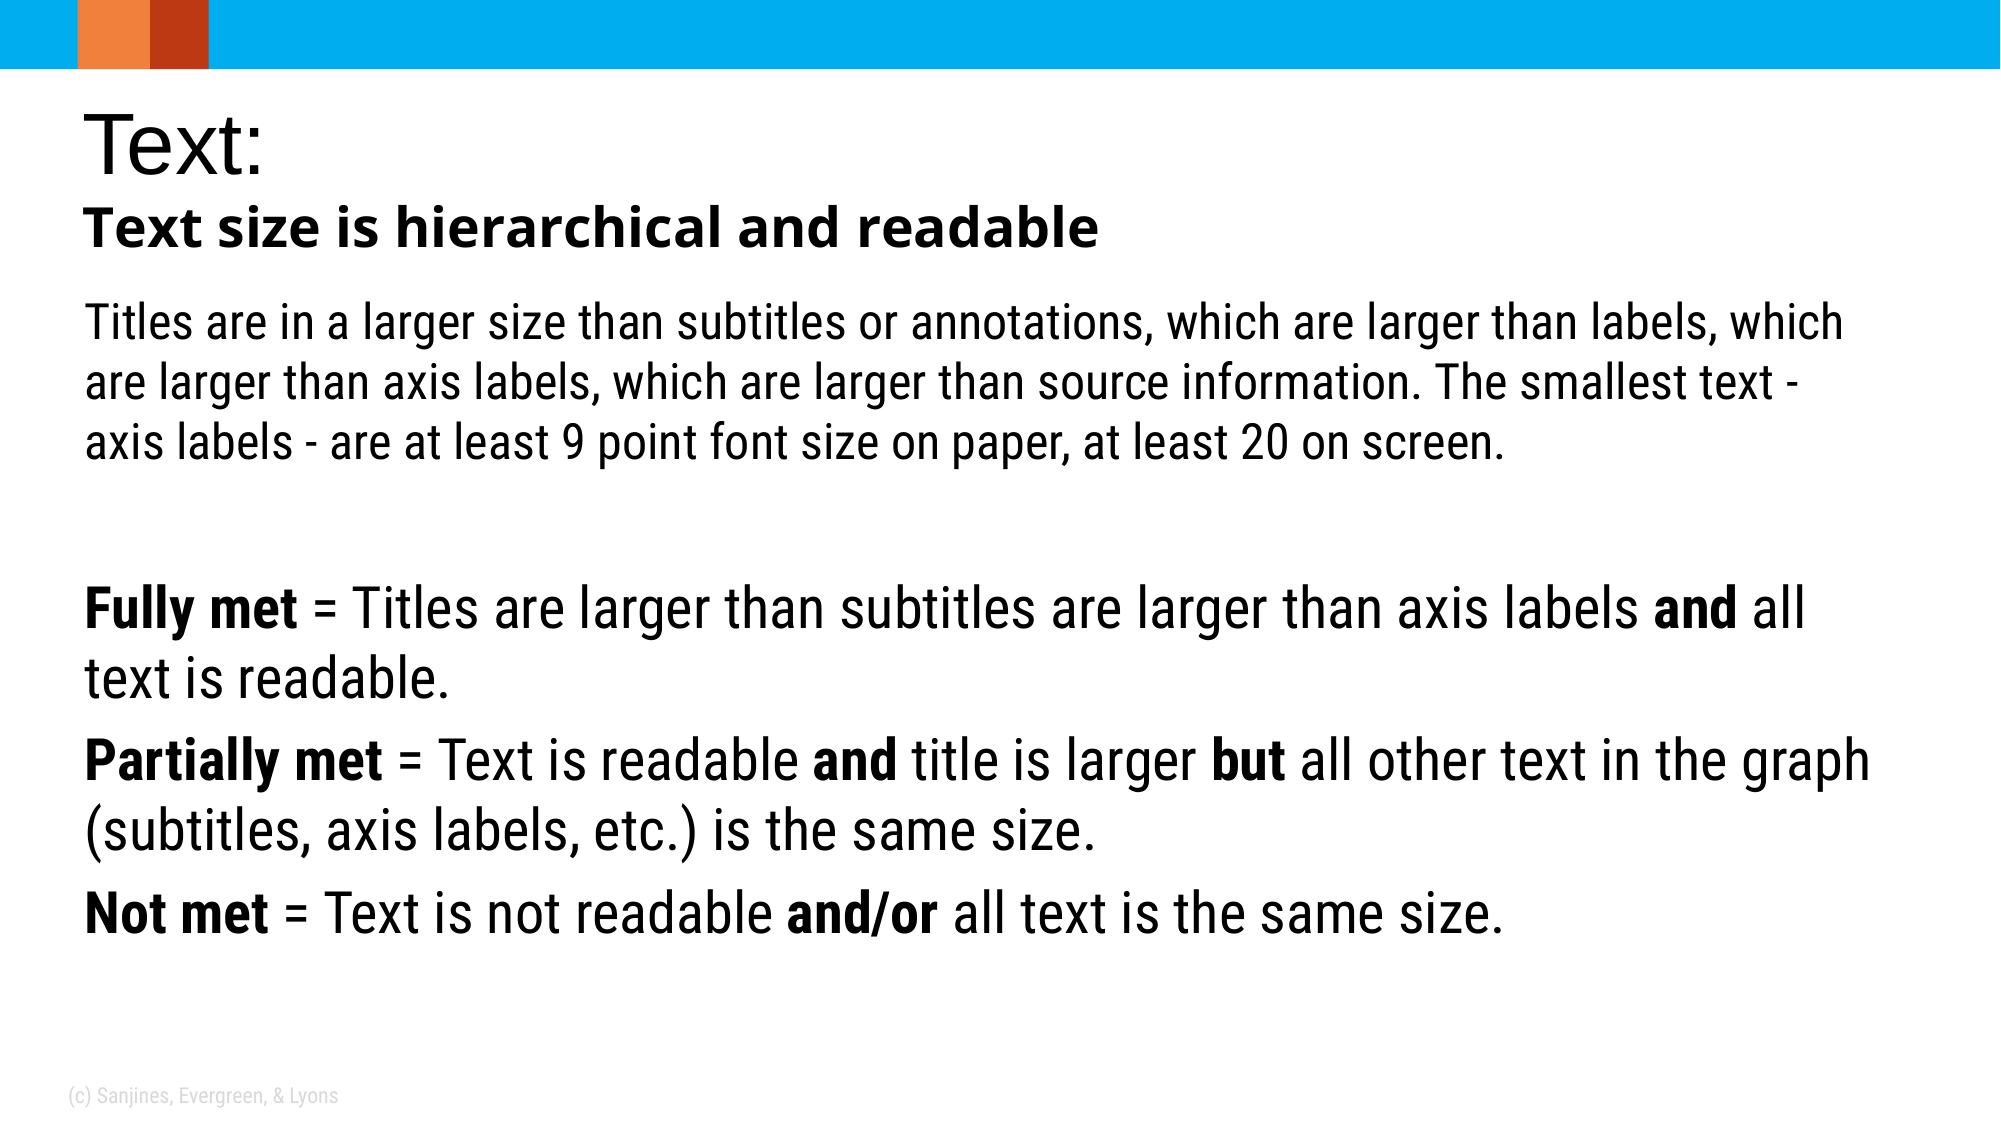

Text:
Text size is hierarchical and readable
Titles are in a larger size than subtitles or annotations, which are larger than labels, which are larger than axis labels, which are larger than source information. The smallest text - axis labels - are at least 9 point font size on paper, at least 20 on screen.
Fully met = Titles are larger than subtitles are larger than axis labels and all text is readable.
Partially met = Text is readable and title is larger but all other text in the graph (subtitles, axis labels, etc.) is the same size.
Not met = Text is not readable and/or all text is the same size.
(c) Sanjines, Evergreen, & Lyons